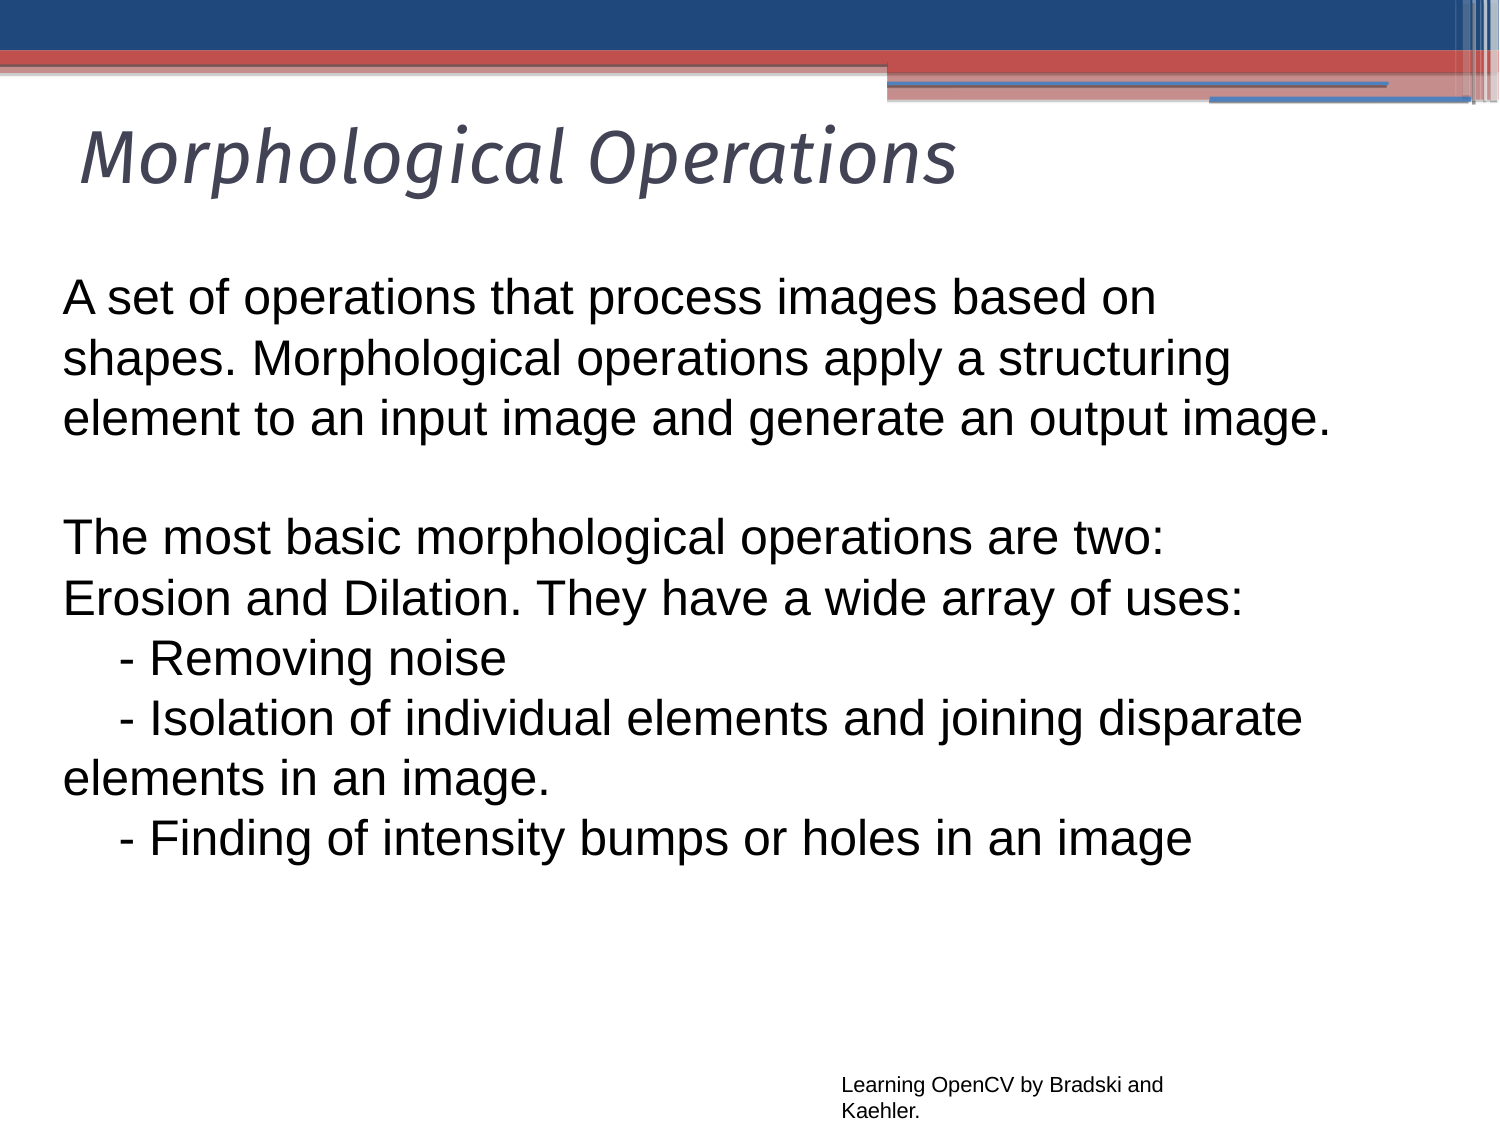

Morphological Operations

A set of operations that process images based on shapes. Morphological operations apply a structuring element to an input image and generate an output image.

The most basic morphological operations are two: Erosion and Dilation. They have a wide array of uses:
    - Removing noise
    - Isolation of individual elements and joining disparate elements in an image.
    - Finding of intensity bumps or holes in an image

Learning OpenCV by Bradski and Kaehler.